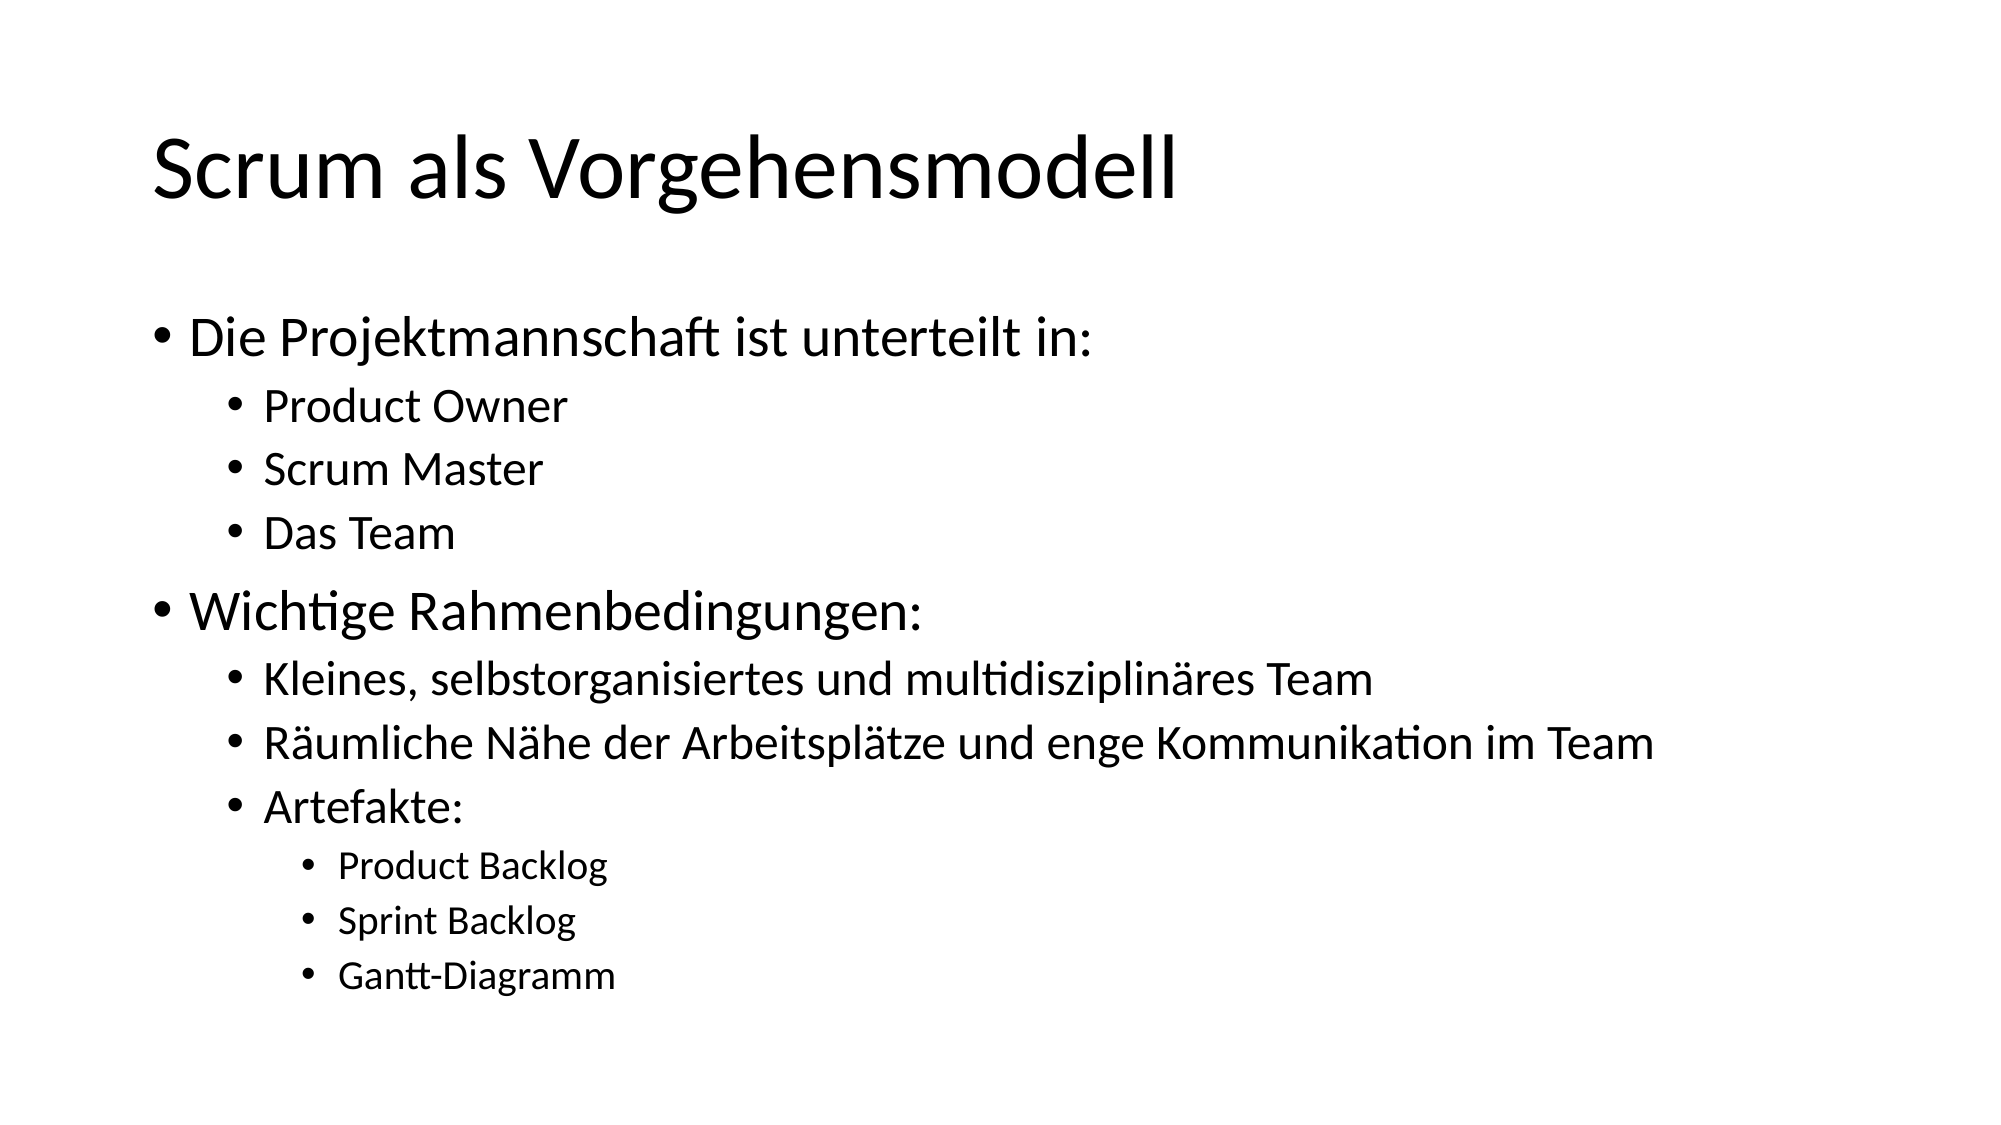

# Scrum als Vorgehensmodell
Die Projektmannschaft ist unterteilt in:
Product Owner
Scrum Master
Das Team
Wichtige Rahmenbedingungen:
Kleines, selbstorganisiertes und multidisziplinäres Team
Räumliche Nähe der Arbeitsplätze und enge Kommunikation im Team
Artefakte:
Product Backlog
Sprint Backlog
Gantt-Diagramm